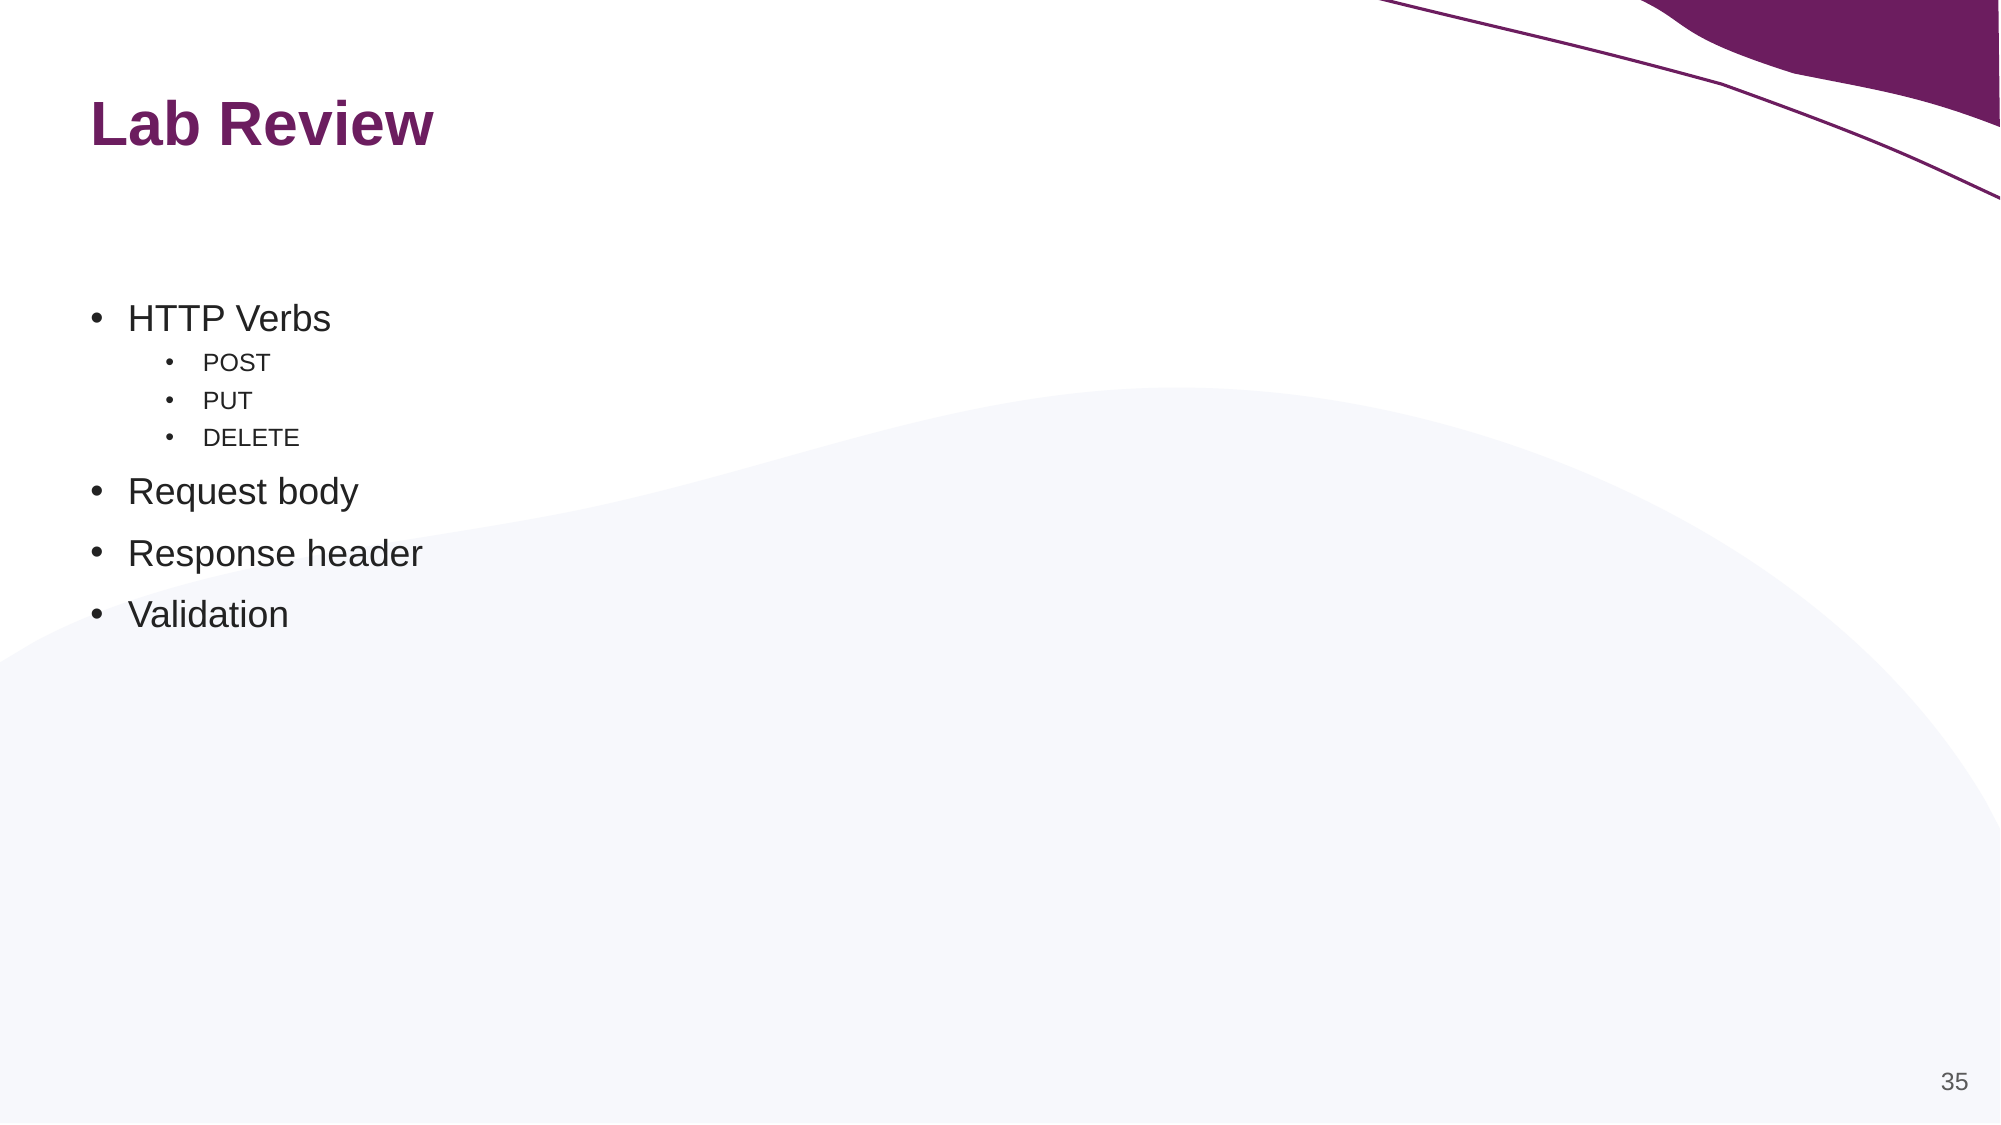

# Lab Review
HTTP Verbs
POST
PUT
DELETE
Request body
Response header
Validation
35